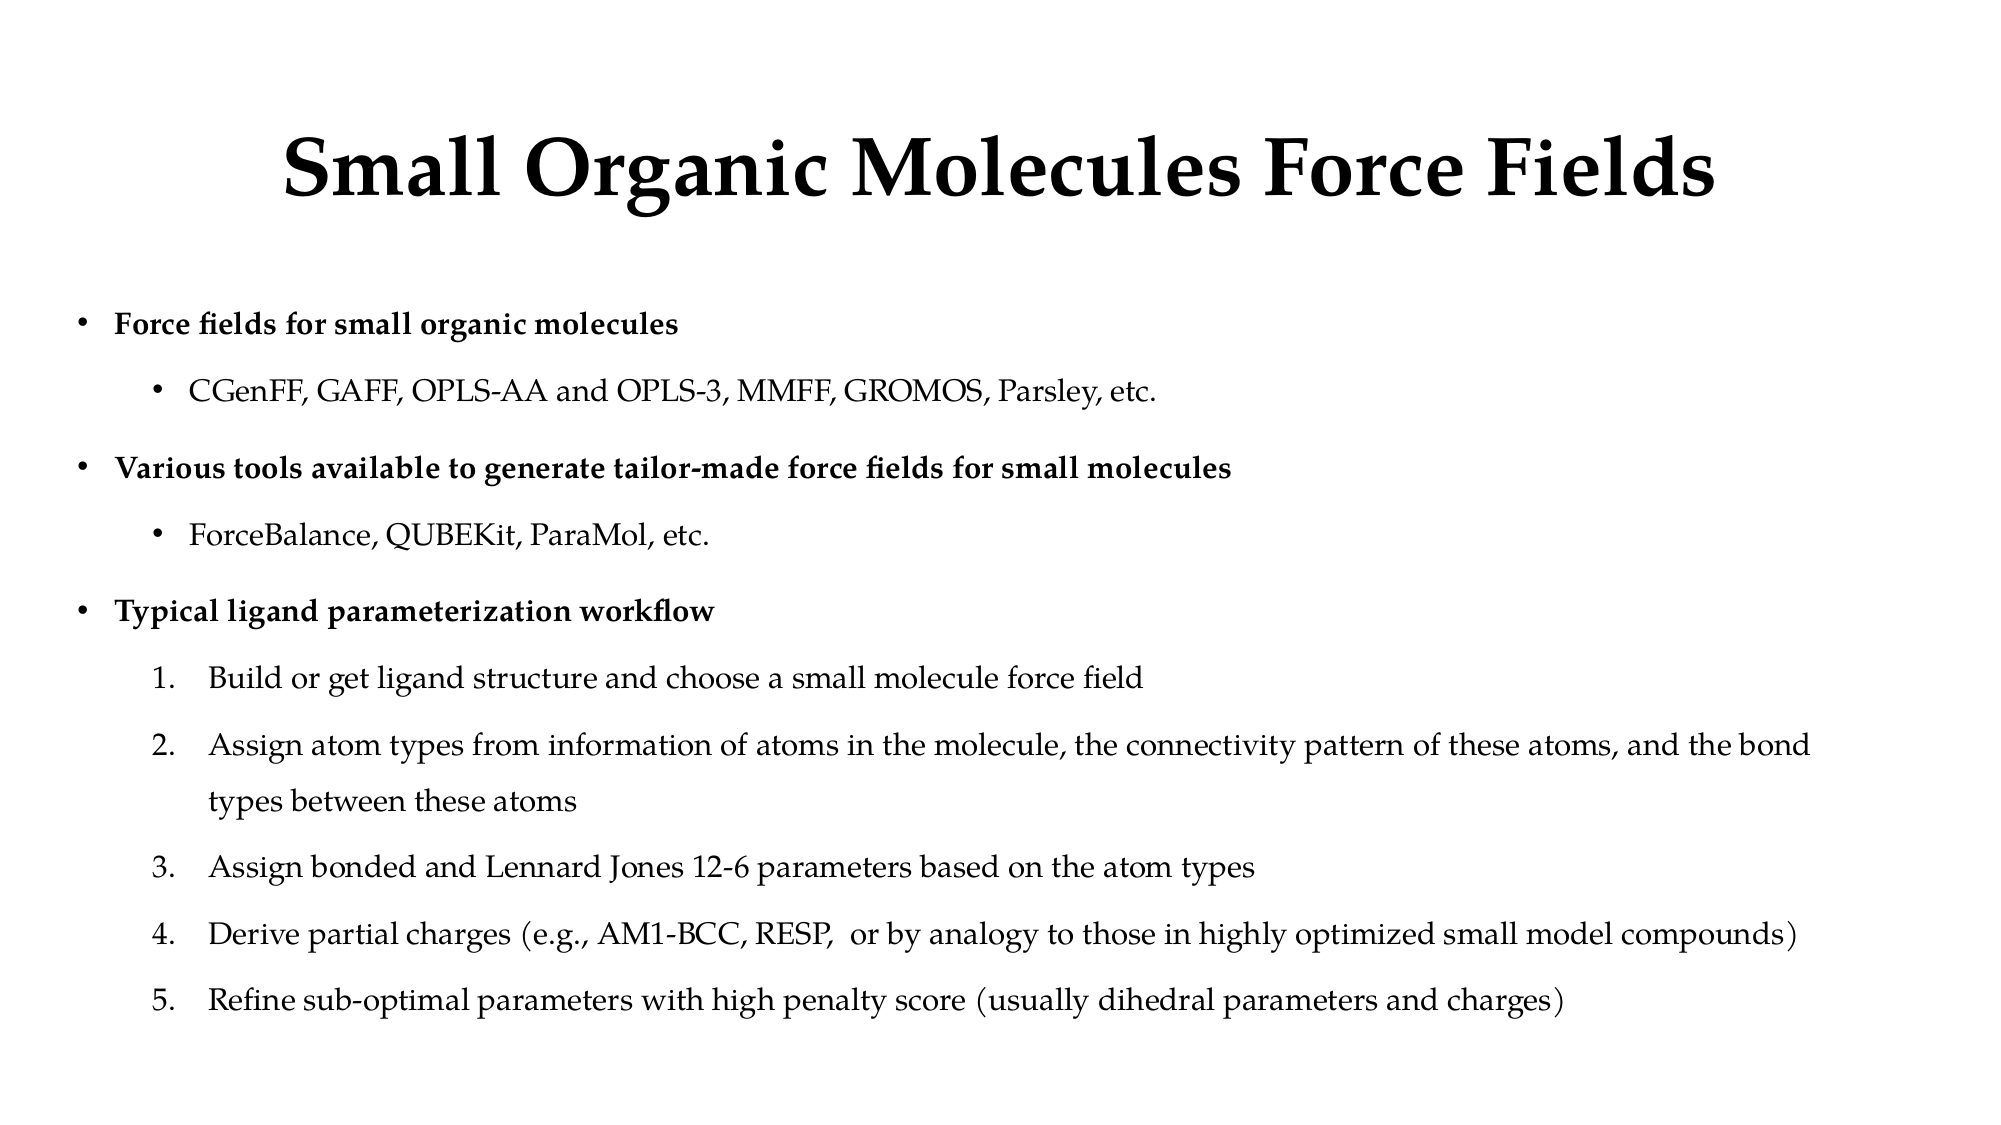

# Small Organic Molecules Force Fields
Force fields for small organic molecules
CGenFF, GAFF, OPLS-AA and OPLS-3, MMFF, GROMOS, Parsley, etc.
Various tools available to generate tailor-made force fields for small molecules
ForceBalance, QUBEKit, ParaMol, etc.
Typical ligand parameterization workflow
Build or get ligand structure and choose a small molecule force field
Assign atom types from information of atoms in the molecule, the connectivity pattern of these atoms, and the bond types between these atoms
Assign bonded and Lennard Jones 12-6 parameters based on the atom types
Derive partial charges (e.g., AM1-BCC, RESP,  or by analogy to those in highly optimized small model compounds)
Refine sub-optimal parameters with high penalty score (usually dihedral parameters and charges)